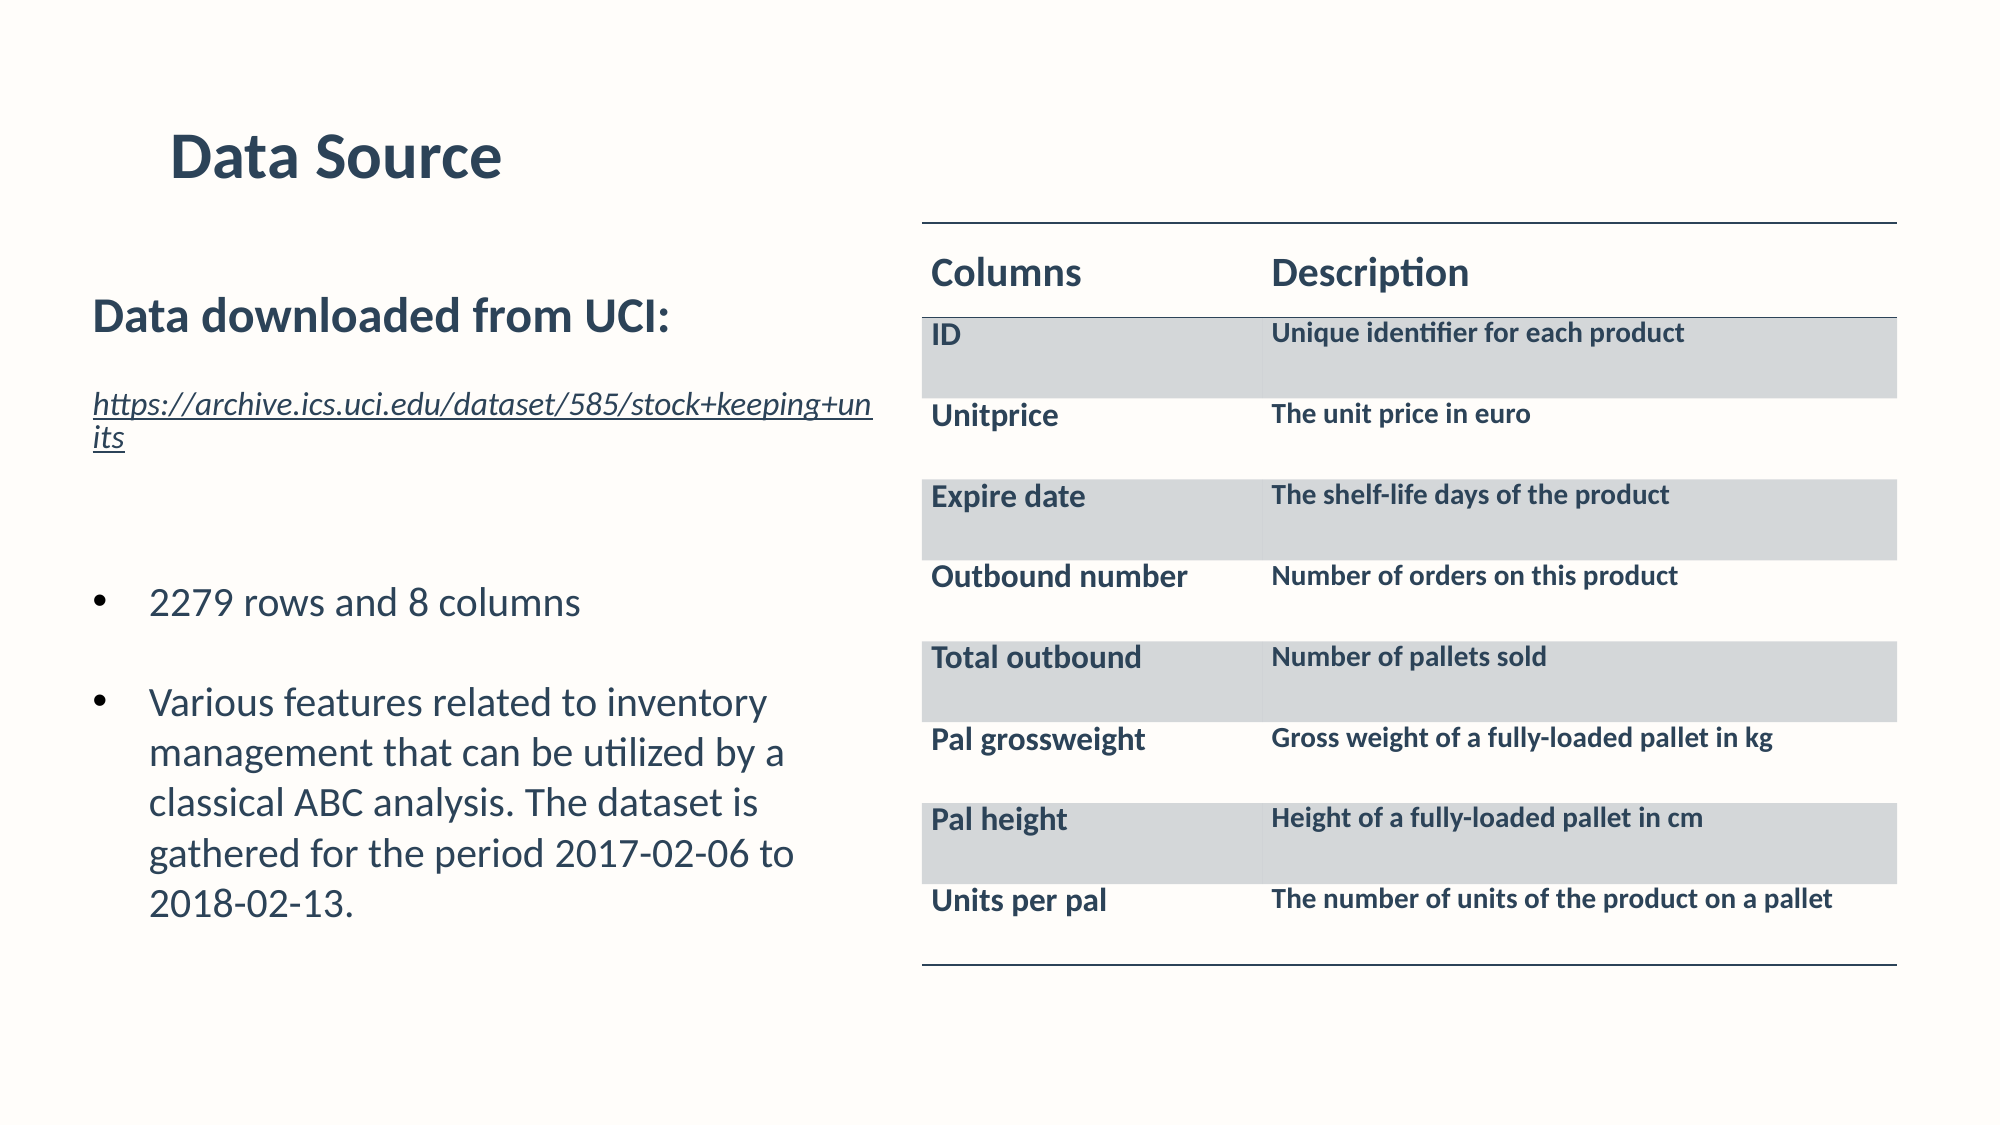

Data Source
| Columns | Description |
| --- | --- |
| ID | Unique identifier for each product |
| Unitprice | The unit price in euro |
| Expire date | The shelf-life days of the product |
| Outbound number | Number of orders on this product |
| Total outbound | Number of pallets sold |
| Pal grossweight | Gross weight of a fully-loaded pallet in kg |
| Pal height | Height of a fully-loaded pallet in cm |
| Units per pal | The number of units of the product on a pallet |
Data downloaded from UCI:
https://archive.ics.uci.edu/dataset/585/stock+keeping+units

2279 rows and 8 columns

Various features related to inventory management that can be utilized by a classical ABC analysis. The dataset is gathered for the period 2017-02-06 to 2018-02-13.